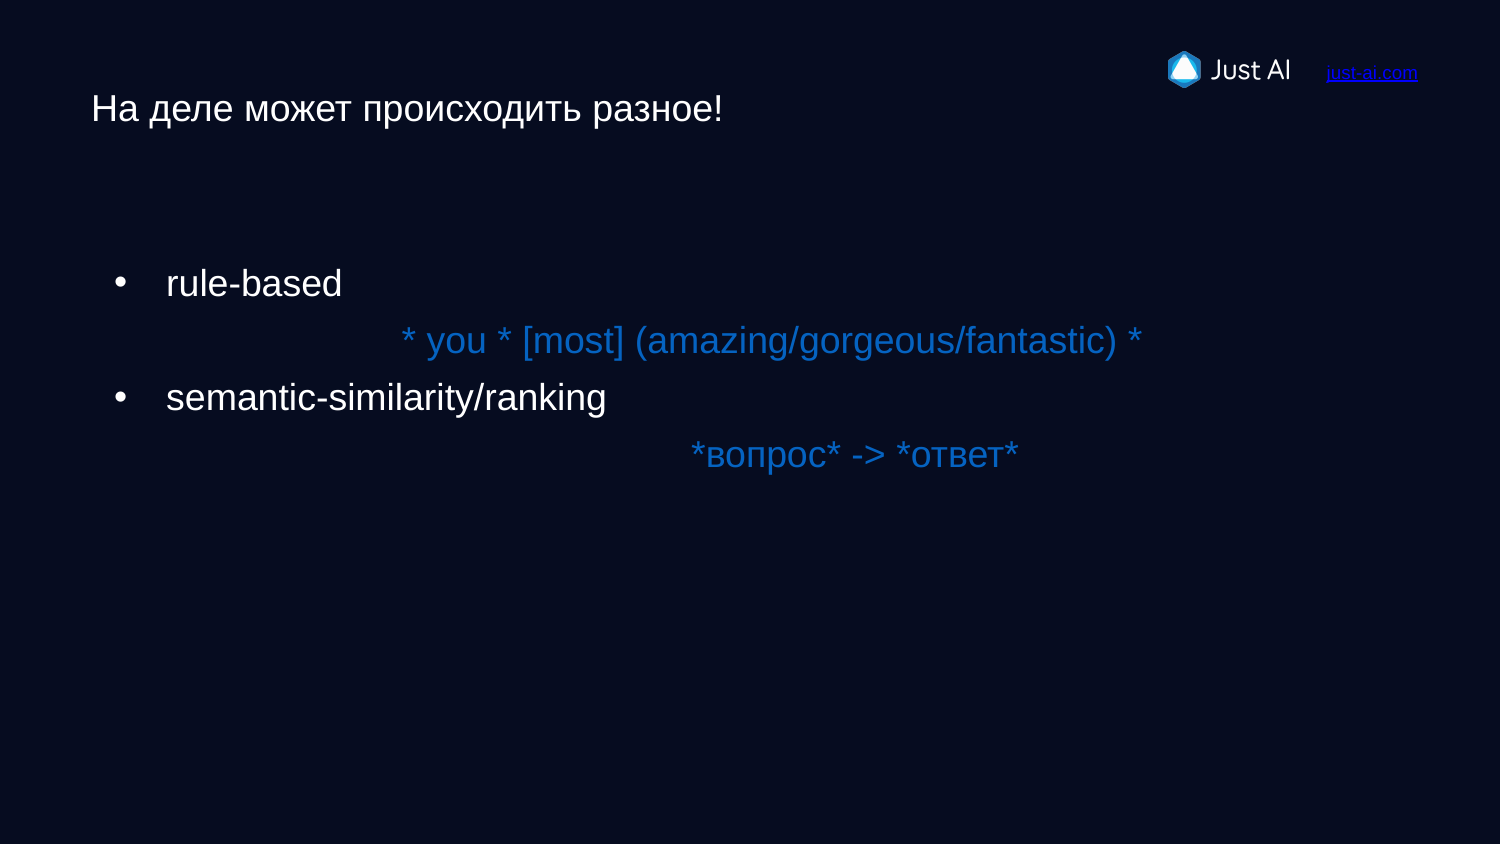

# На деле может происходить разное!

rule-based
		 * you * [most] (amazing/gorgeous/fantastic) *
semantic-similarity/ranking
				*вопрос* -> *ответ*